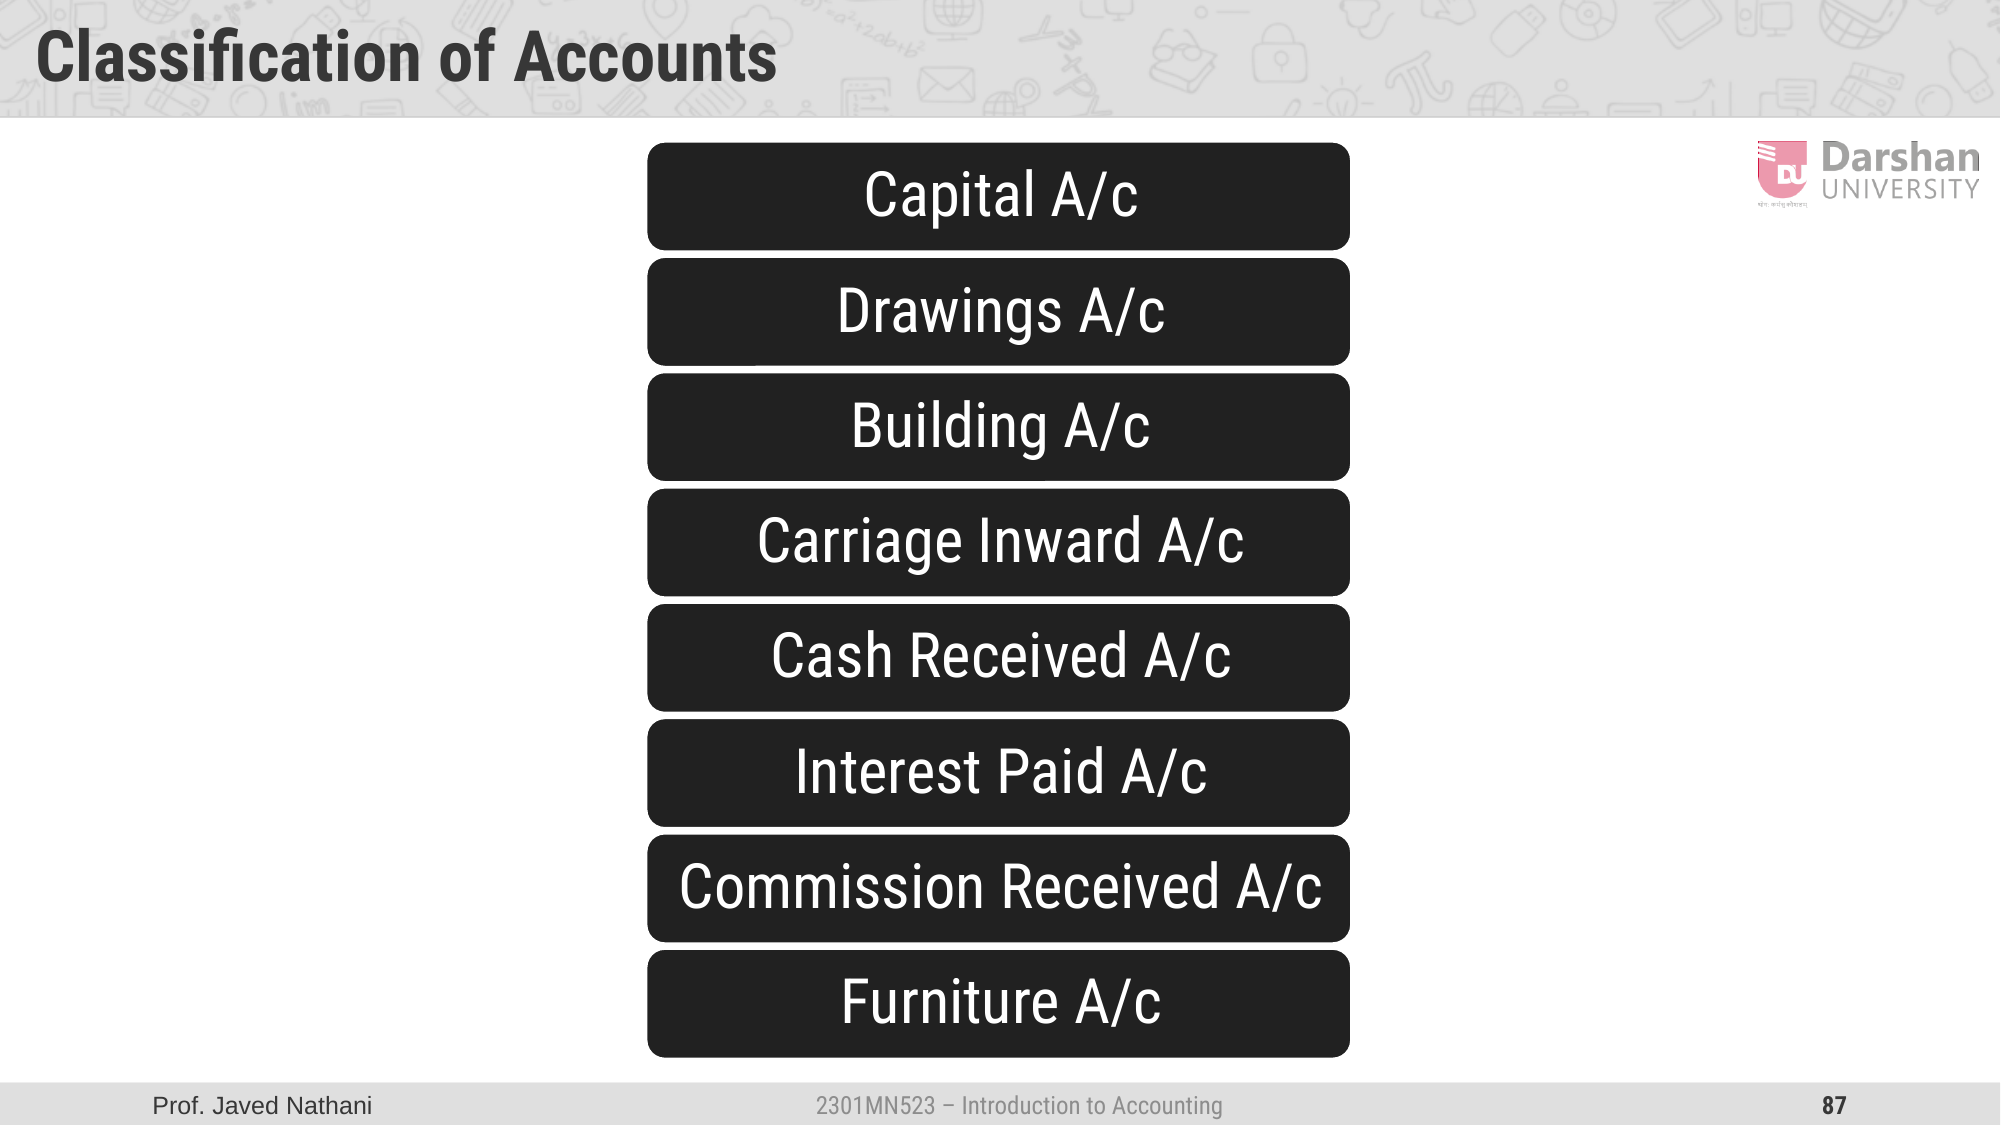

# Classification of Accounts
Capital A/c
Drawings A/c
Building A/c
Carriage Inward A/c
Cash Received A/c
Interest Paid A/c
Commission Received A/c
Furniture A/c